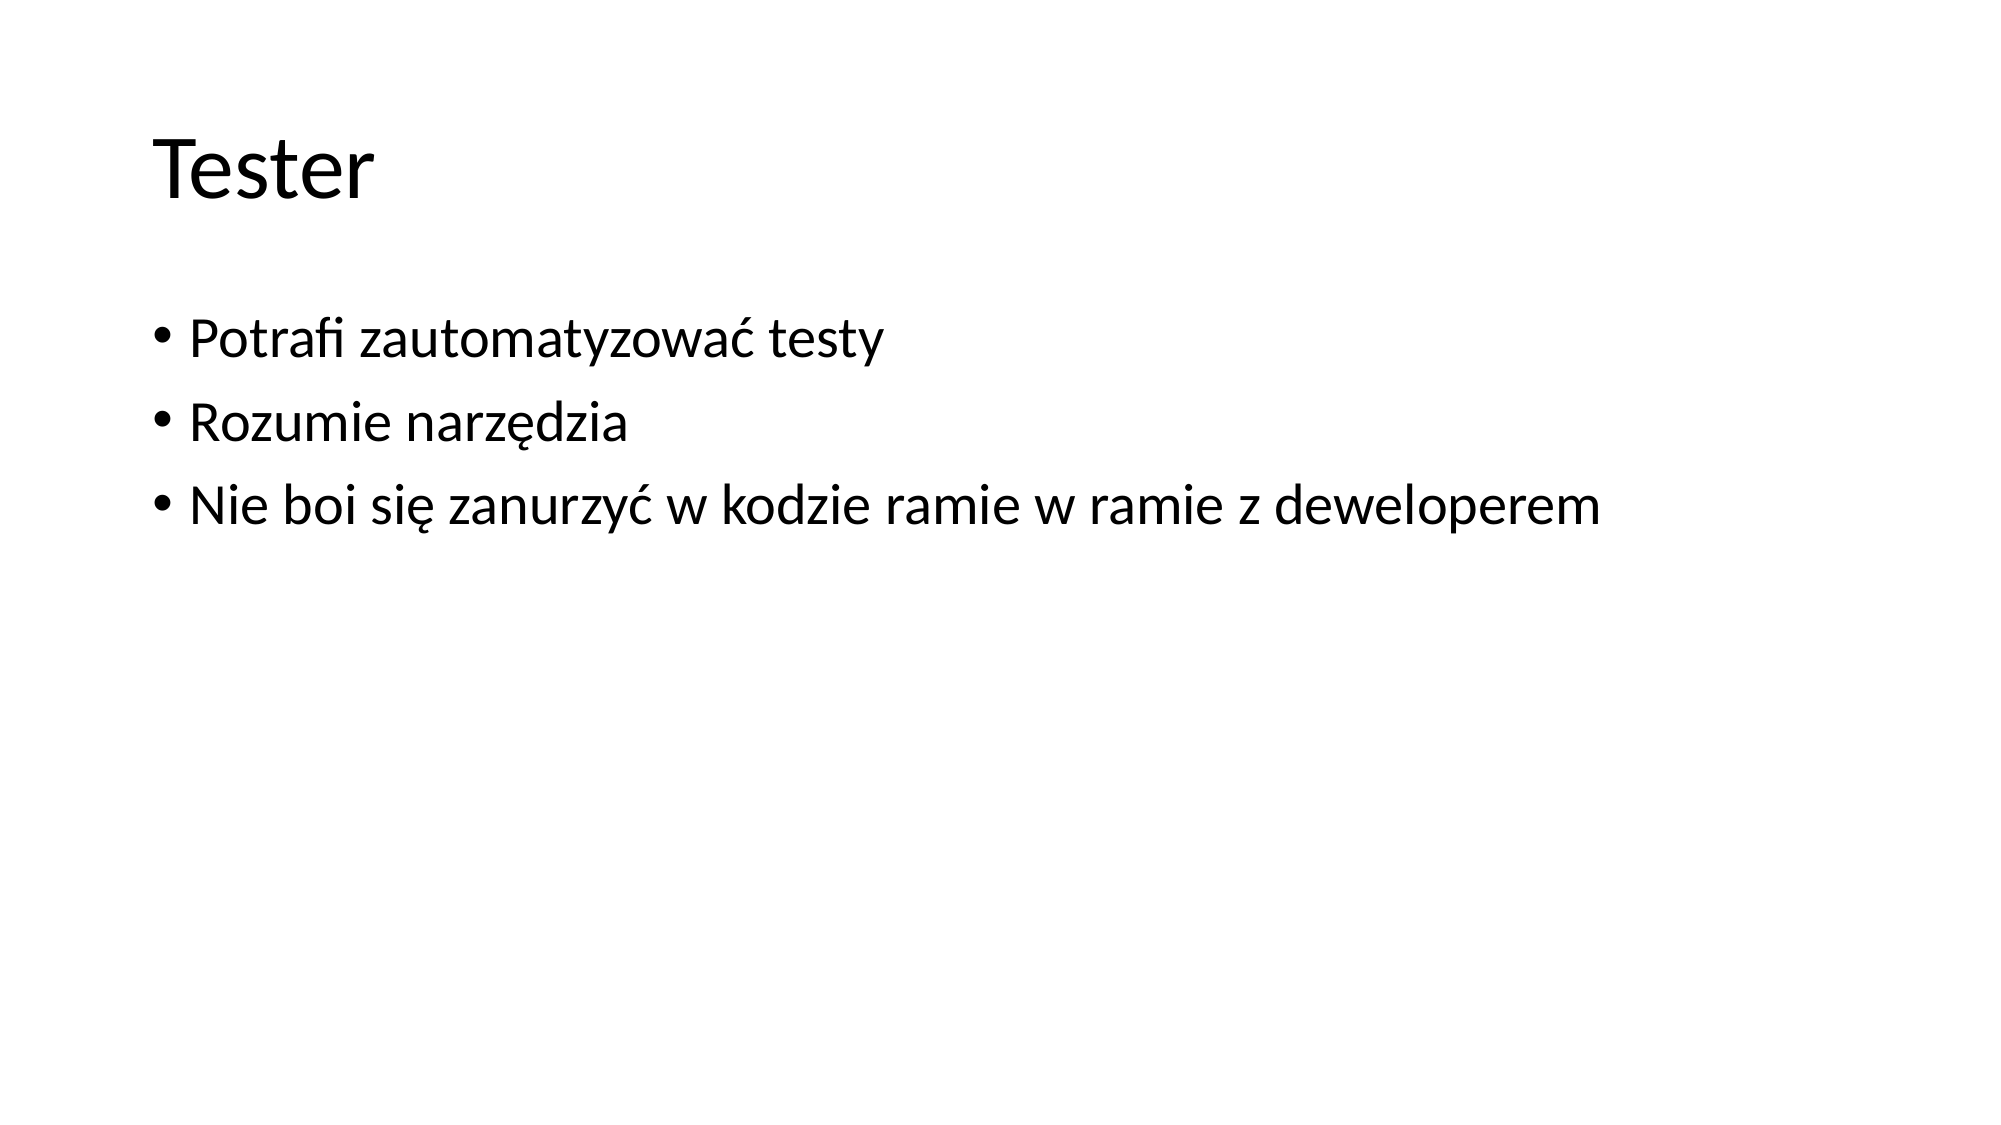

# Tester
Potrafi zautomatyzować testy
Rozumie narzędzia
Nie boi się zanurzyć w kodzie ramie w ramie z deweloperem